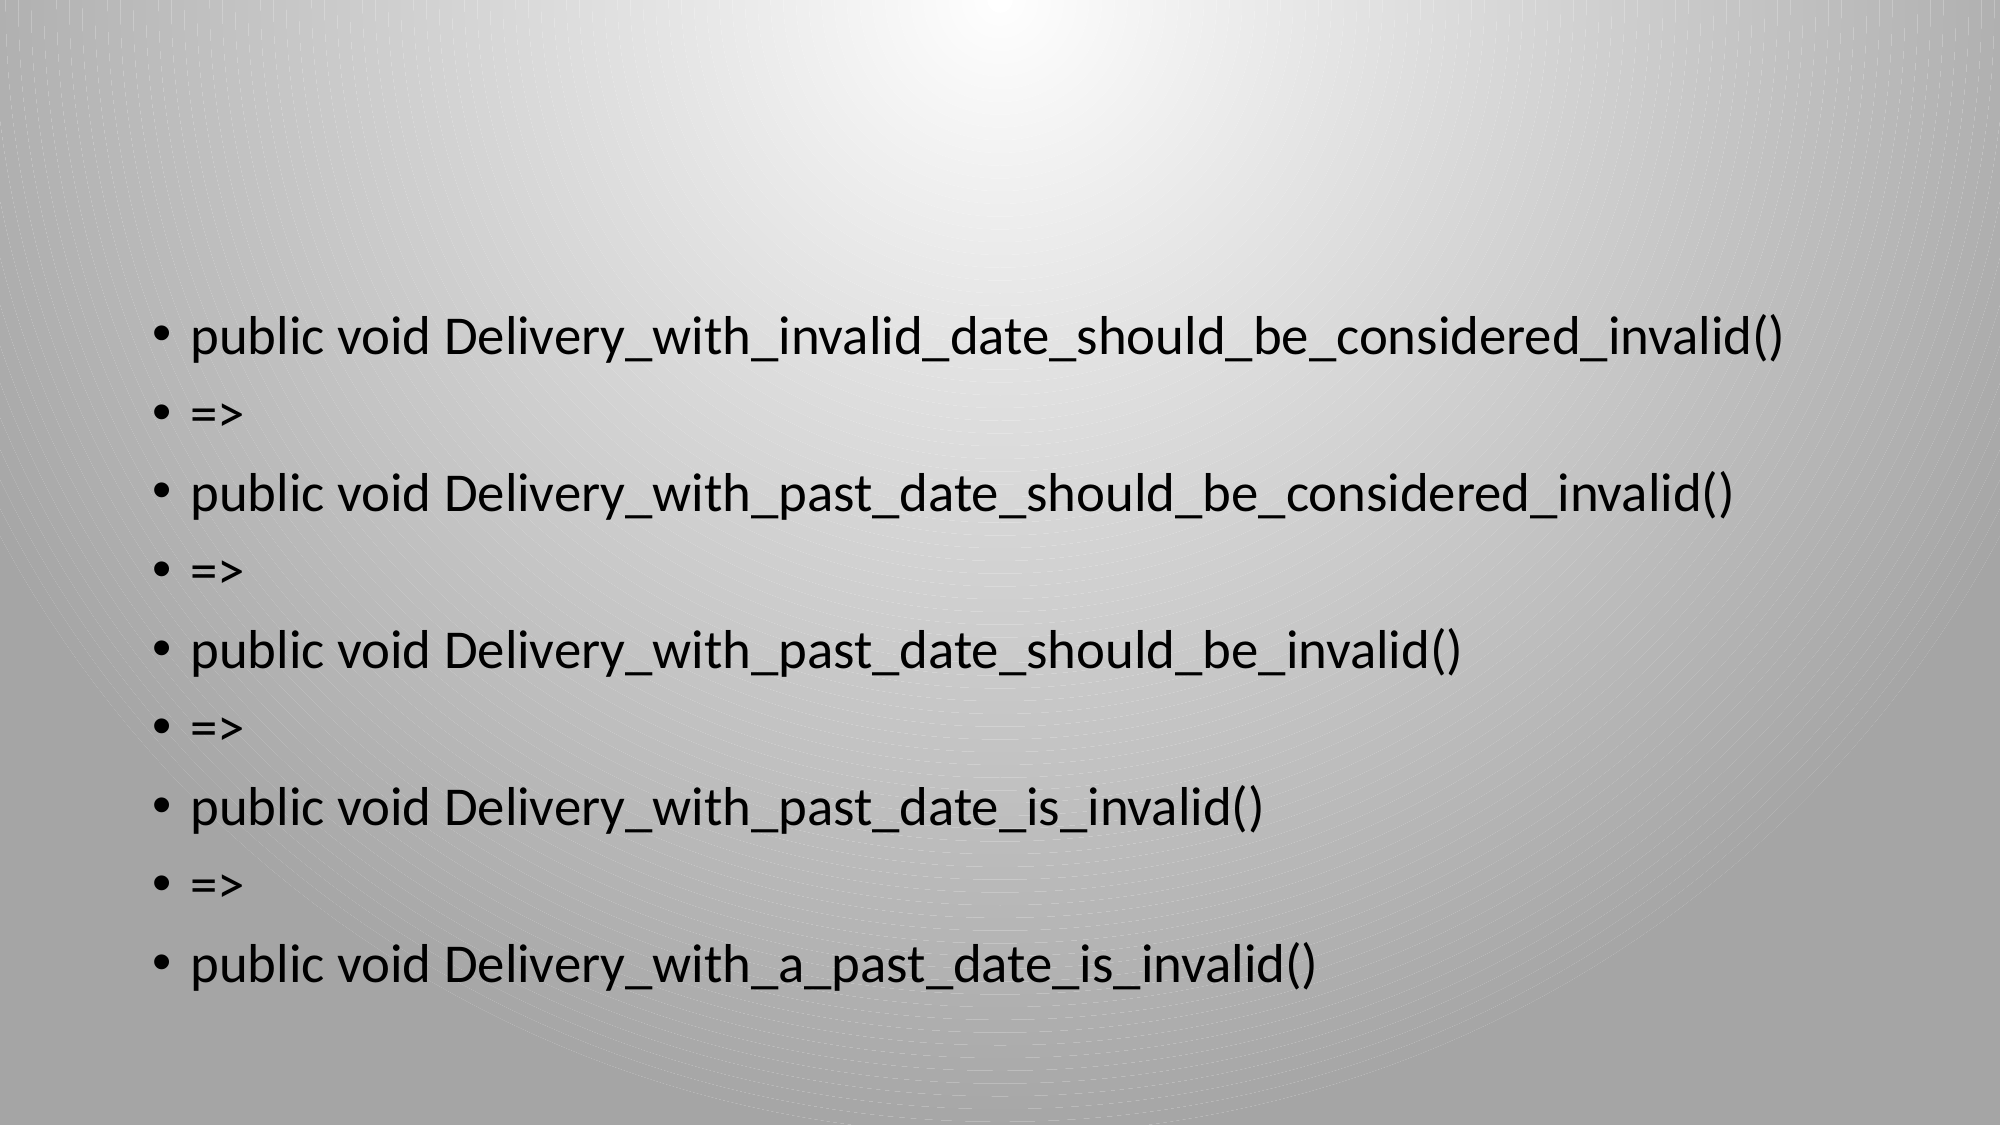

#
public void Delivery_with_invalid_date_should_be_considered_invalid()
=>
public void Delivery_with_past_date_should_be_considered_invalid()
=>
public void Delivery_with_past_date_should_be_invalid()
=>
public void Delivery_with_past_date_is_invalid()
=>
public void Delivery_with_a_past_date_is_invalid()